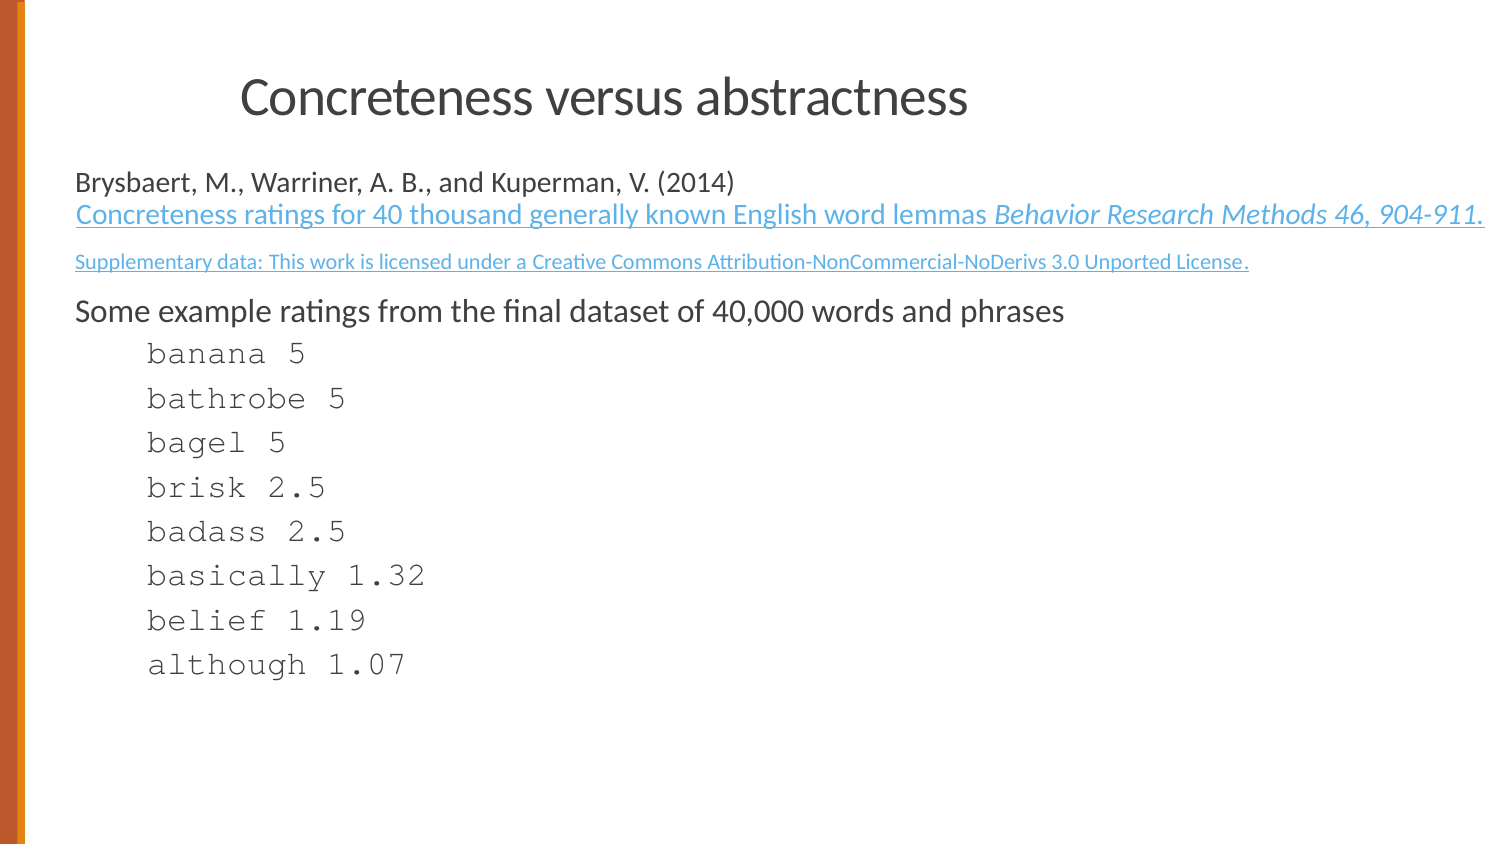

# Concreteness versus abstractness
Brysbaert, M., Warriner, A. B., and Kuperman, V. (2014) Concreteness ratings for 40 thousand generally known English word lemmas Behavior Research Methods 46, 904-911.
Supplementary data: This work is licensed under a Creative Commons Attribution-NonCommercial-NoDerivs 3.0 Unported License.
Some example ratings from the final dataset of 40,000 words and phrases
banana 5
bathrobe 5
bagel 5
brisk 2.5
badass 2.5
basically 1.32
belief 1.19
although 1.07